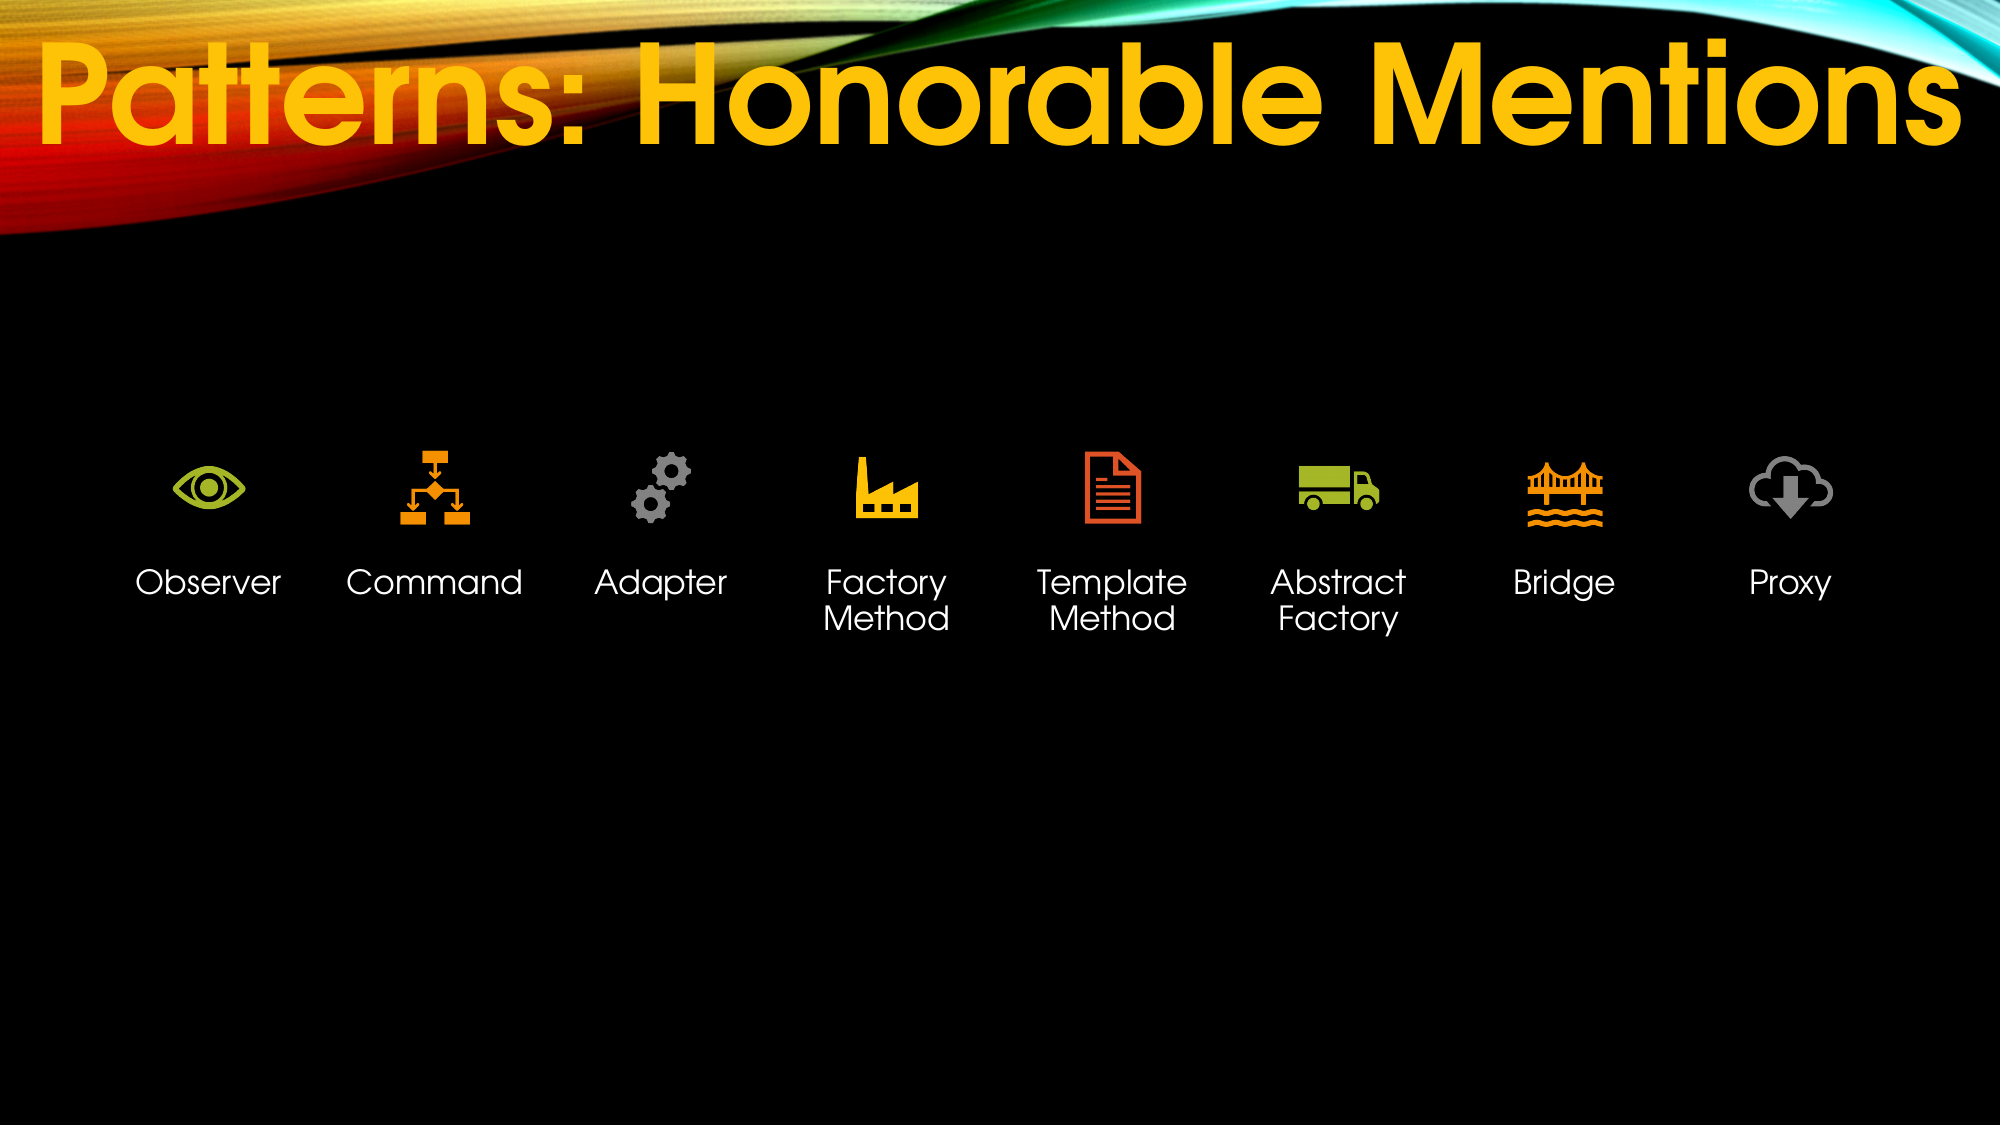

Patterns: Honorable Mentions
Observer
Command
Adapter
Factory Method
Template Method
Abstract Factory
Bridge
Proxy